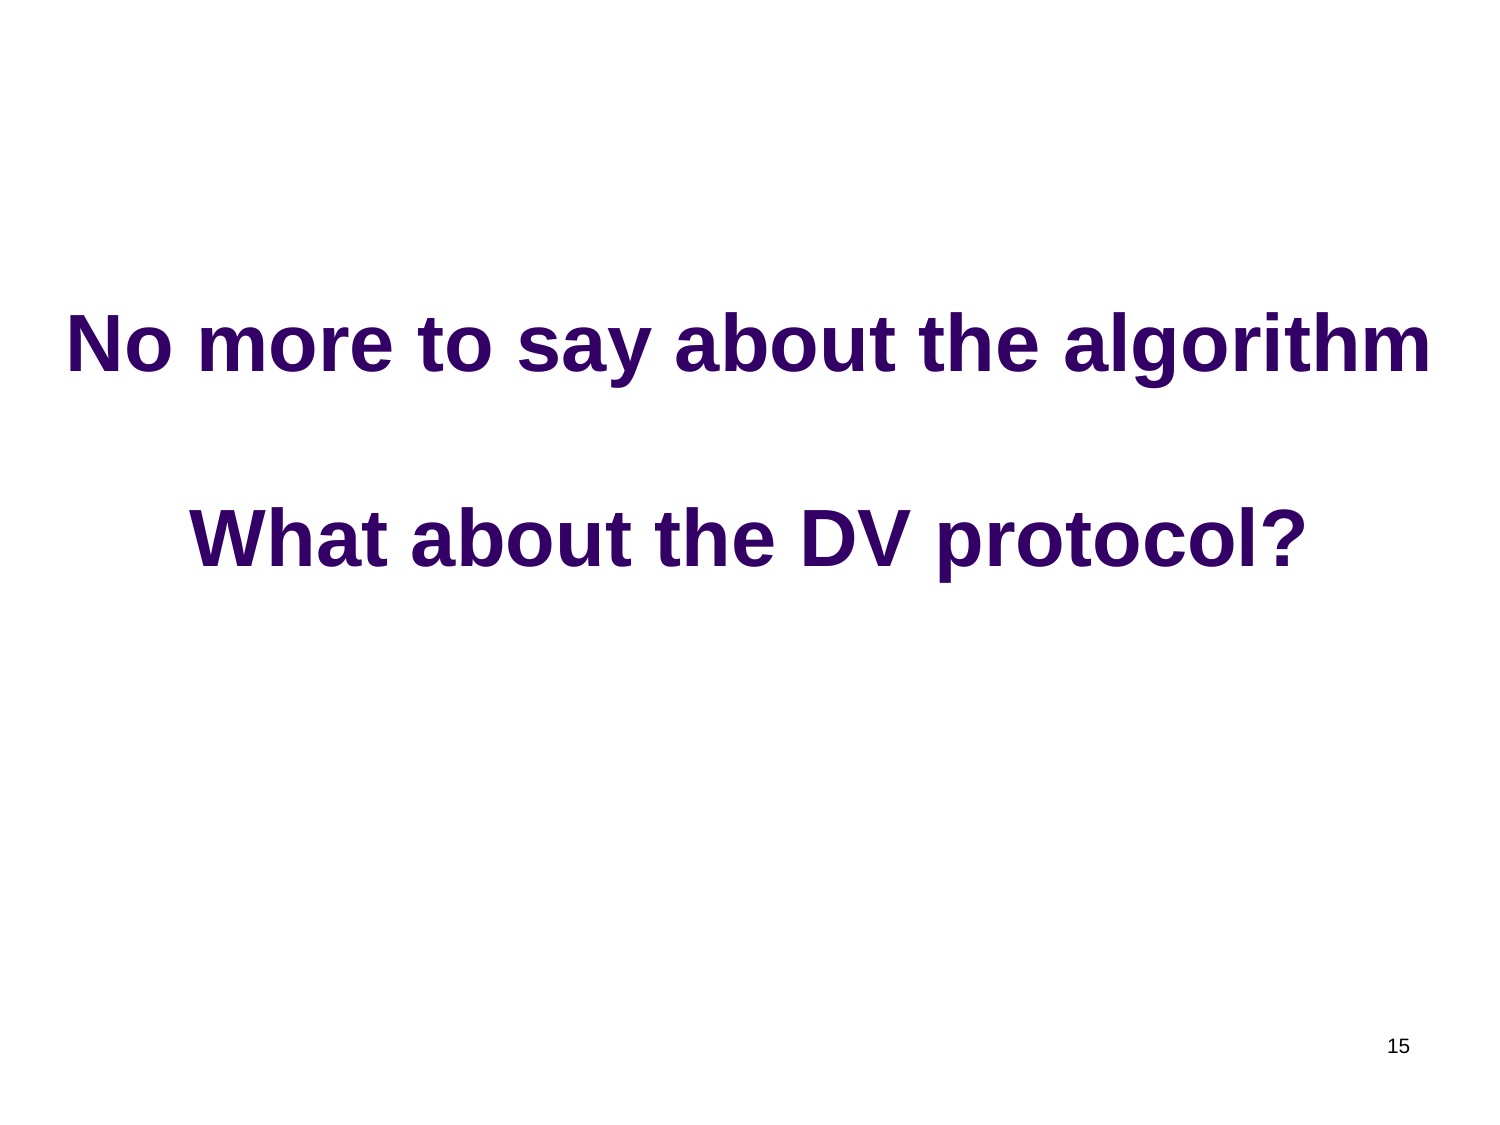

# No more to say about the algorithm What about the DV protocol?

15